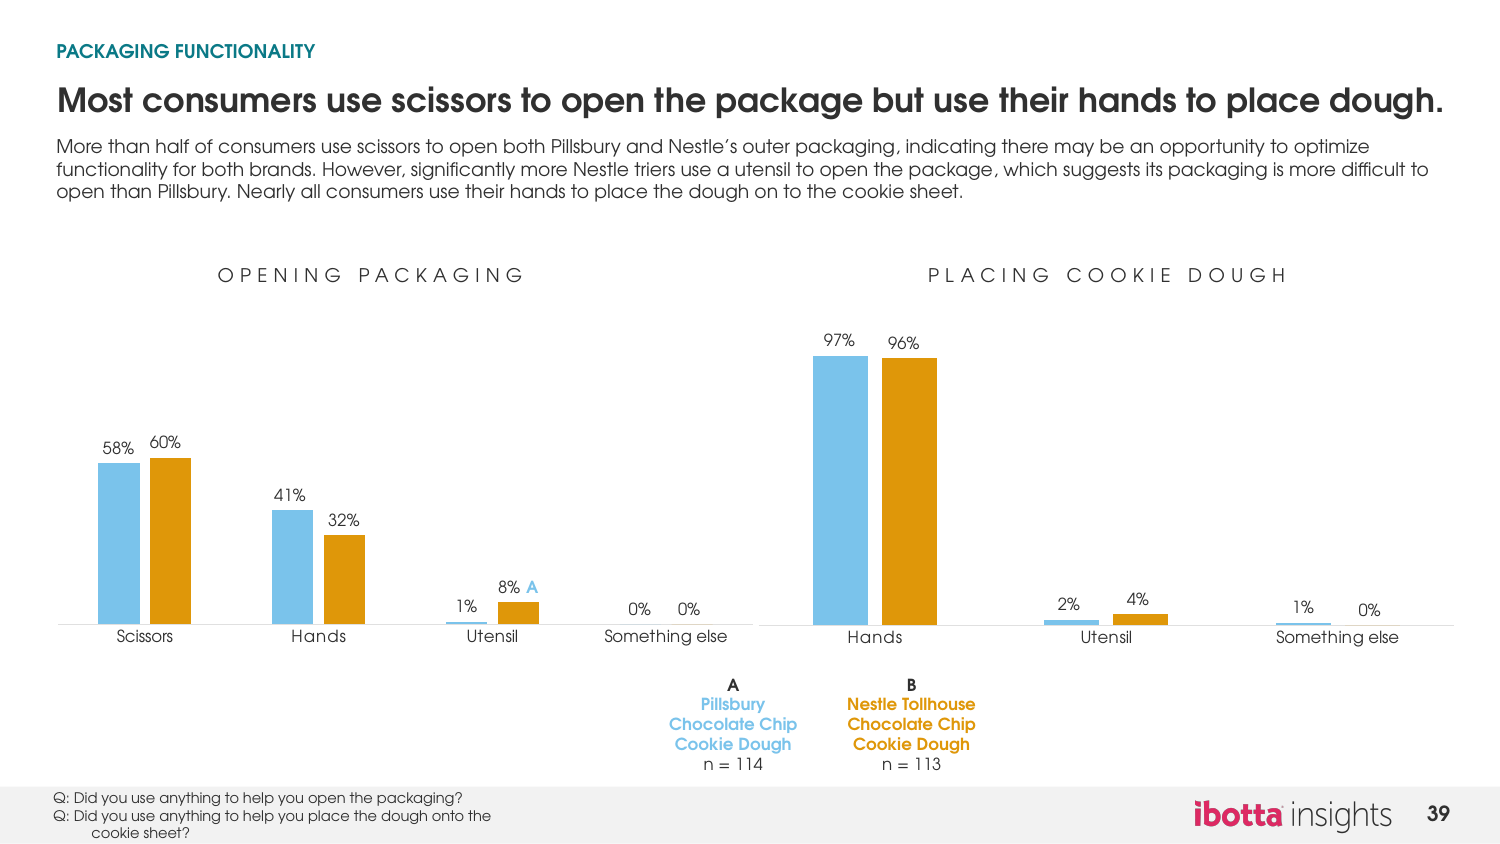

PACKAGING FUNCTIONALITY
# Most consumers use scissors to open the package but use their hands to place dough.
More than half of consumers use scissors to open both Pillsbury and Nestle’s outer packaging, indicating there may be an opportunity to optimize functionality for both brands. However, significantly more Nestle triers use a utensil to open the package, which suggests its packaging is more difficult to open than Pillsbury. Nearly all consumers use their hands to place the dough on to the cookie sheet.
OPENING PACKAGING
PLACING COOKIE DOUGH

### Chart

| Category | GMI | Competitive |
|---|---|---|
| Scissors | 0.58 | 0.6 |
| Hands | 0.41 | 0.32 |
| Utensil | 0.01 | 0.08 |
| Something else | 0.0 | 0.0 |

### Chart

| Category | GMI | Competitive |
|---|---|---|
| Hands | 0.97 | 0.96 |
| Utensil | 0.02 | 0.04 |
| Something else | 0.01 | 0.0 |
A
Pillsbury Chocolate Chip Cookie Dough
n = 114
B
Nestle Tollhouse Chocolate Chip Cookie Dough
n = 113
Q: Did you use anything to help you open the packaging?
Q: Did you use anything to help you place the dough onto the cookie sheet?
39